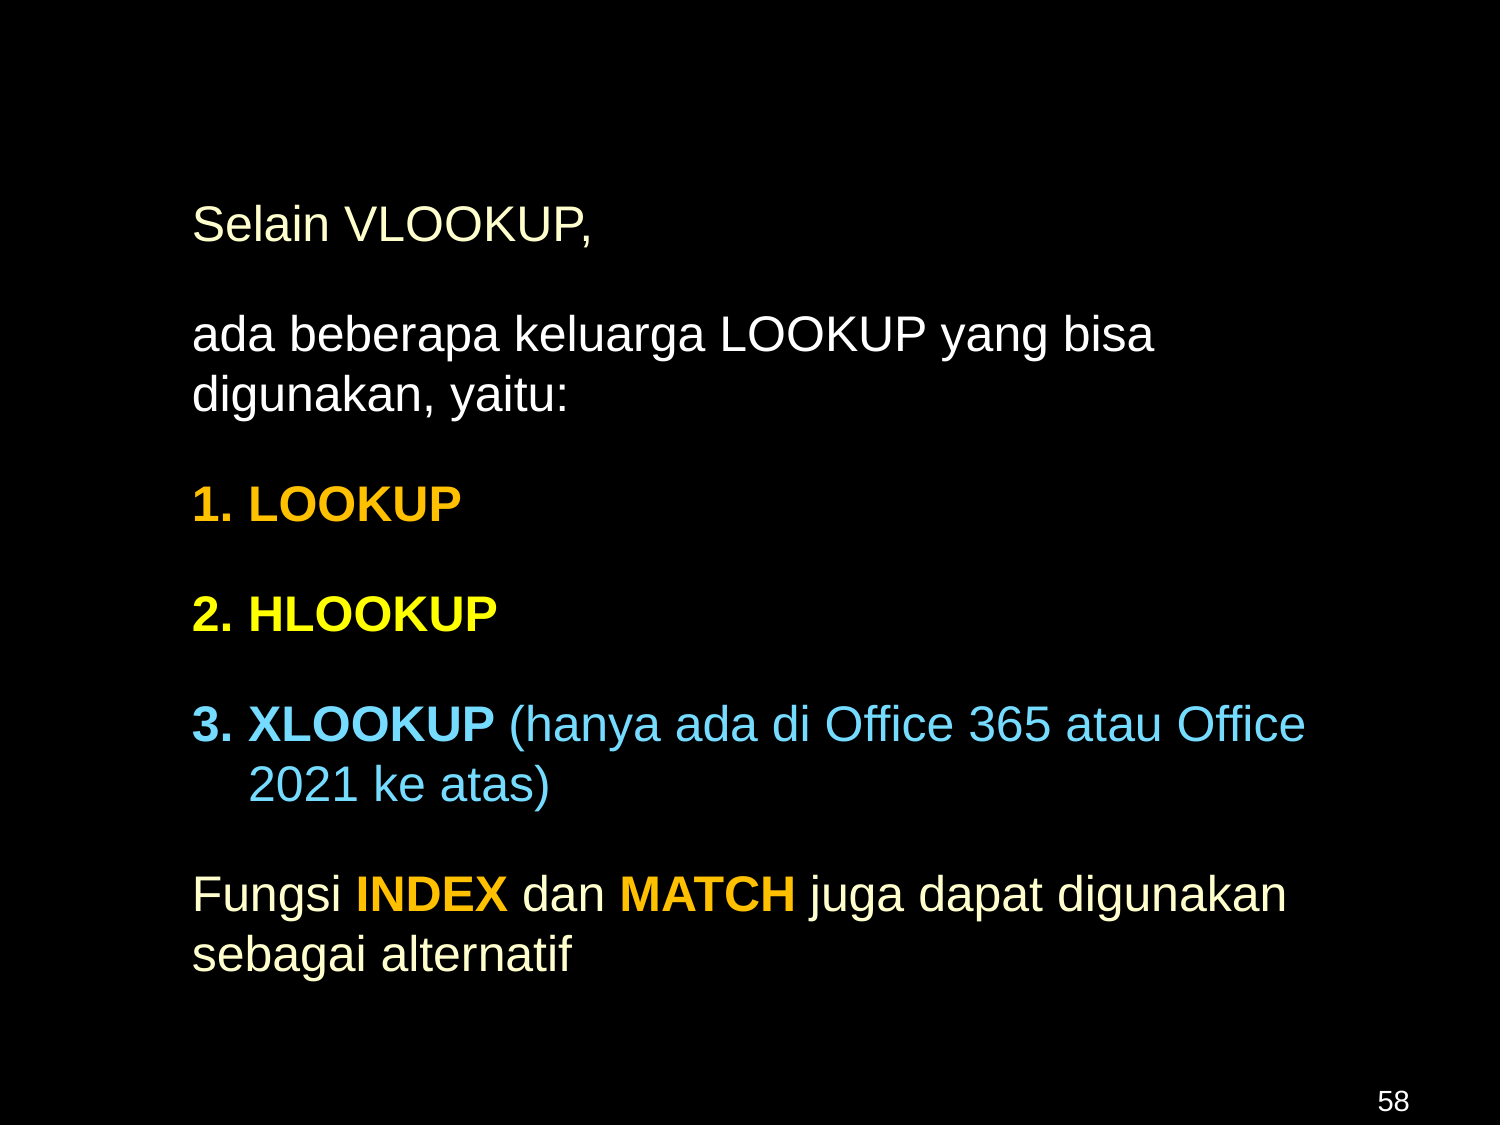

Selain VLOOKUP,
ada beberapa keluarga LOOKUP yang bisa digunakan, yaitu:
LOOKUP
HLOOKUP
XLOOKUP (hanya ada di Office 365 atau Office 2021 ke atas)
Fungsi INDEX dan MATCH juga dapat digunakan sebagai alternatif
58